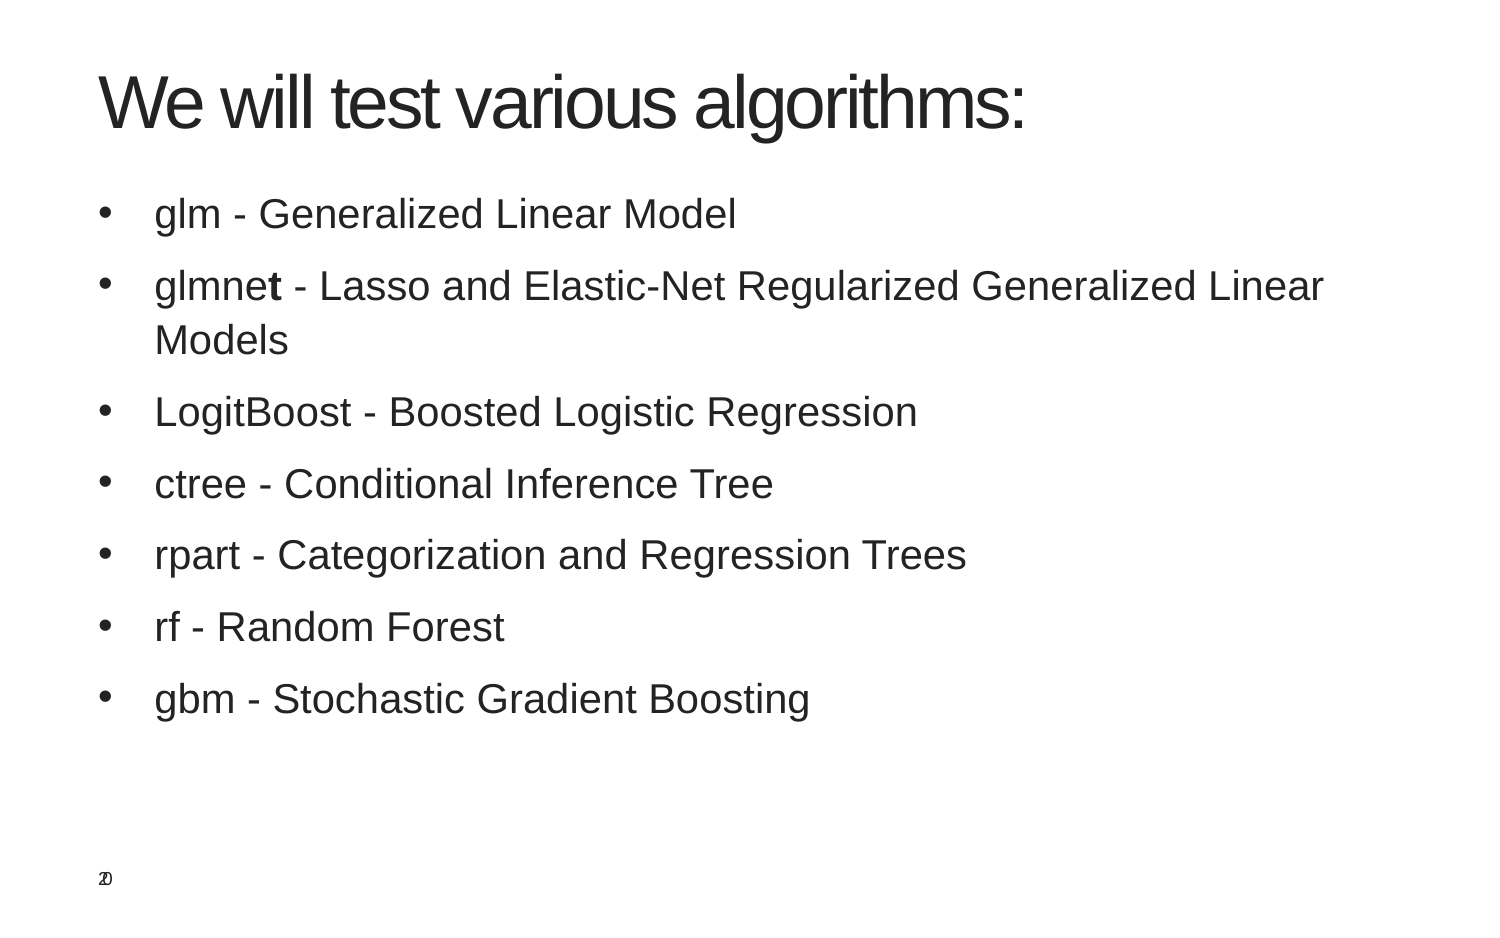

# We will test various algorithms:
glm - Generalized Linear Model
glmnet - Lasso and Elastic-Net Regularized Generalized Linear Models
LogitBoost - Boosted Logistic Regression
ctree - Conditional Inference Tree
rpart - Categorization and Regression Trees
rf - Random Forest
gbm - Stochastic Gradient Boosting
20